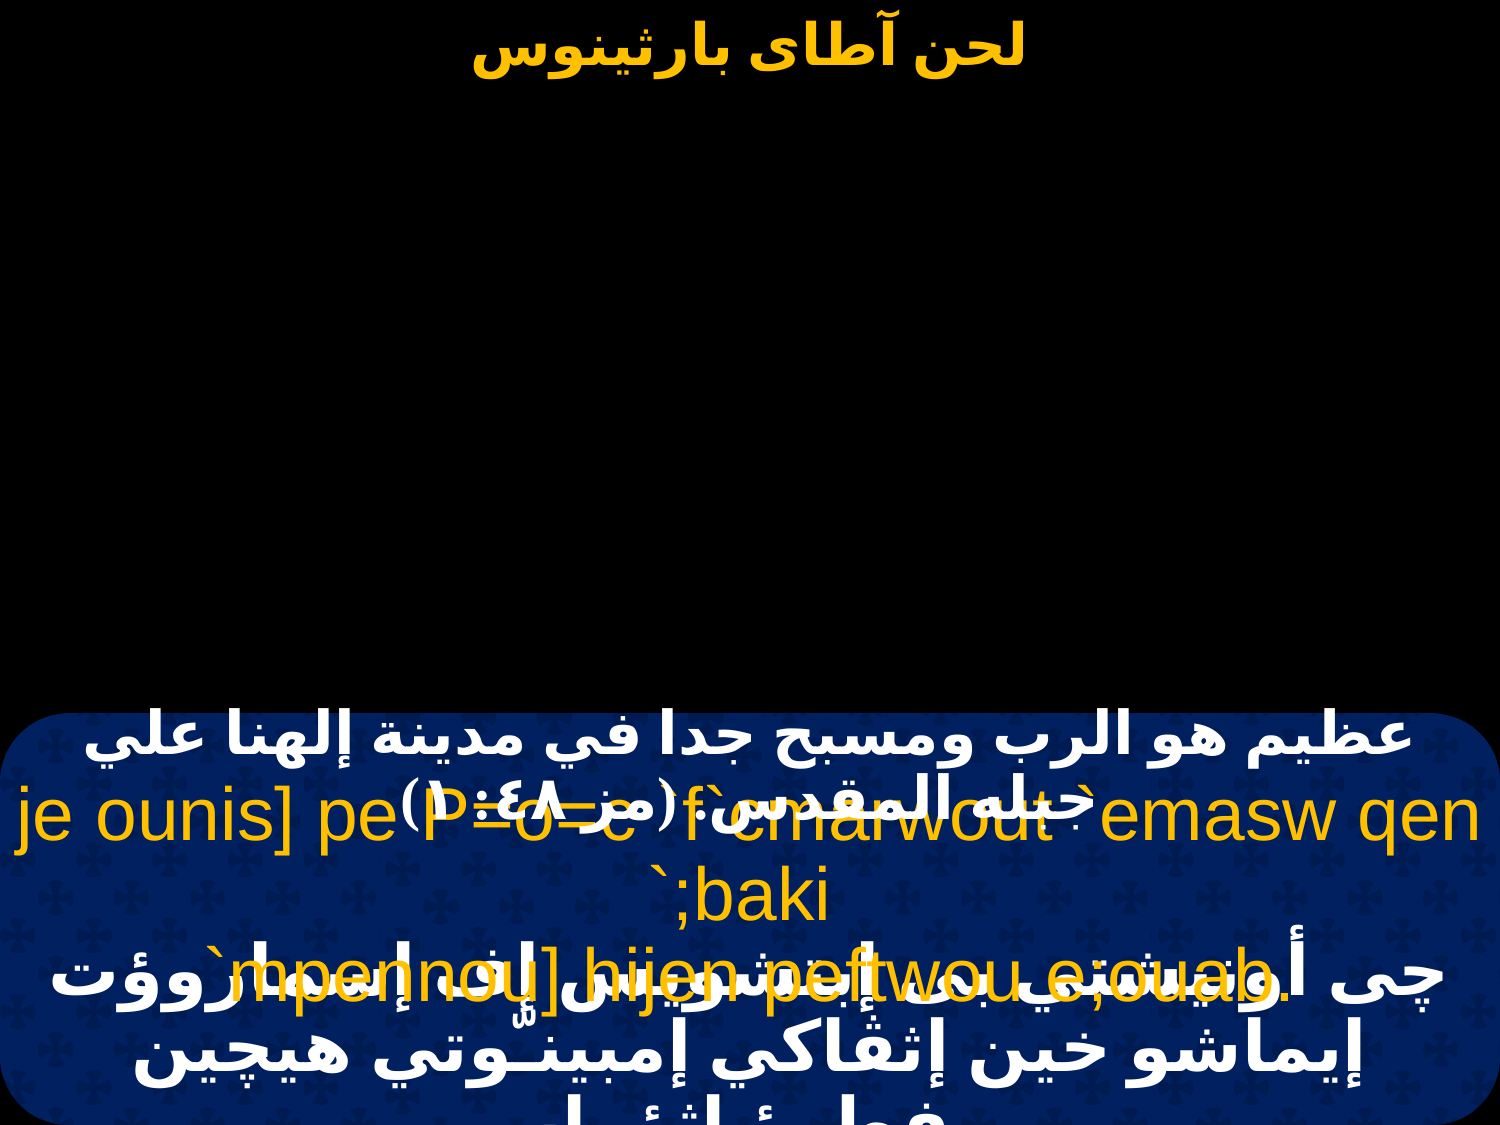

عظيم هو الرب ومسبح جدا في مدينة إلهنا علي جبله المقدس. (مز ٤٨: ١)
je ounis] pe P=o=c `f`cmarwout `emasw qen `;baki
`mpennou] hijen peftwou e;ouab.
چى أونيشتي بى إبتشويس إف إسماروؤت إيماشو خين إثڤاكي إمبينـّوتي هيچين بيفطوؤ إثؤواب